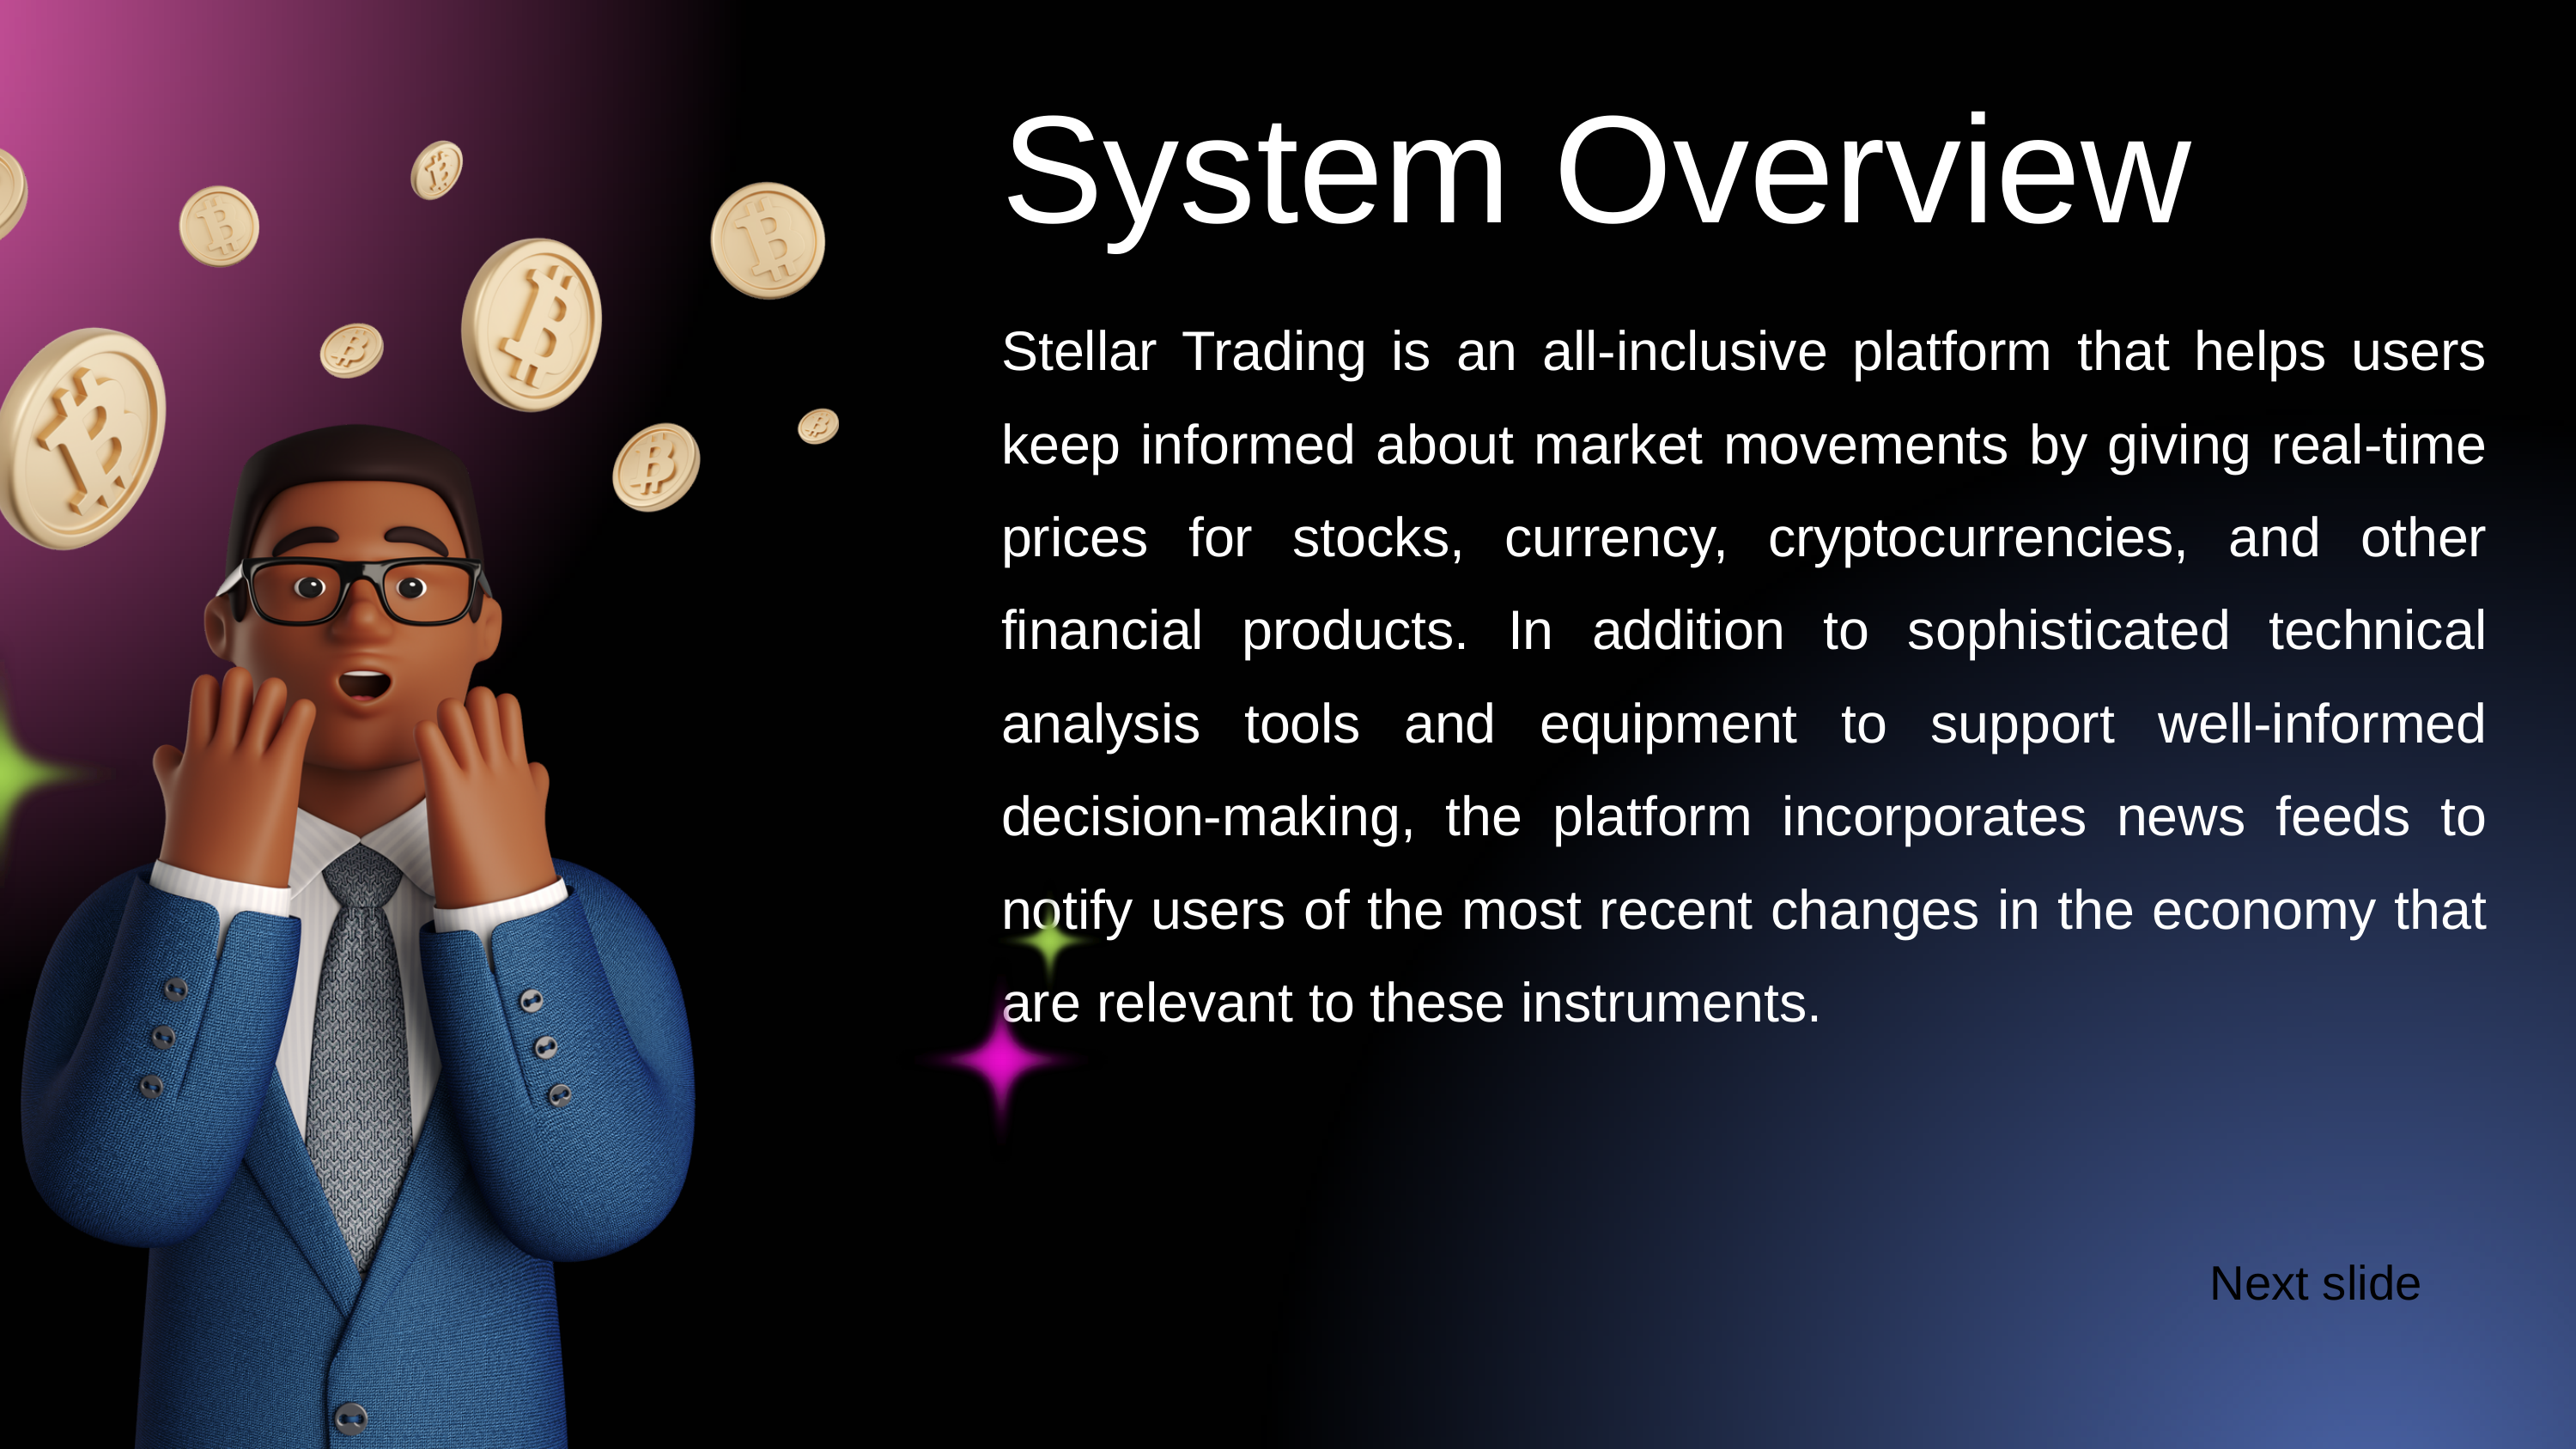

System Overview

Stellar Trading is an all-inclusive platform that helps users keep informed about market movements by giving real-time prices for stocks, currency, cryptocurrencies, and other financial products. In addition to sophisticated technical analysis tools and equipment to support well-informed decision-making, the platform incorporates news feeds to notify users of the most recent changes in the economy that are relevant to these instruments.

Next slide